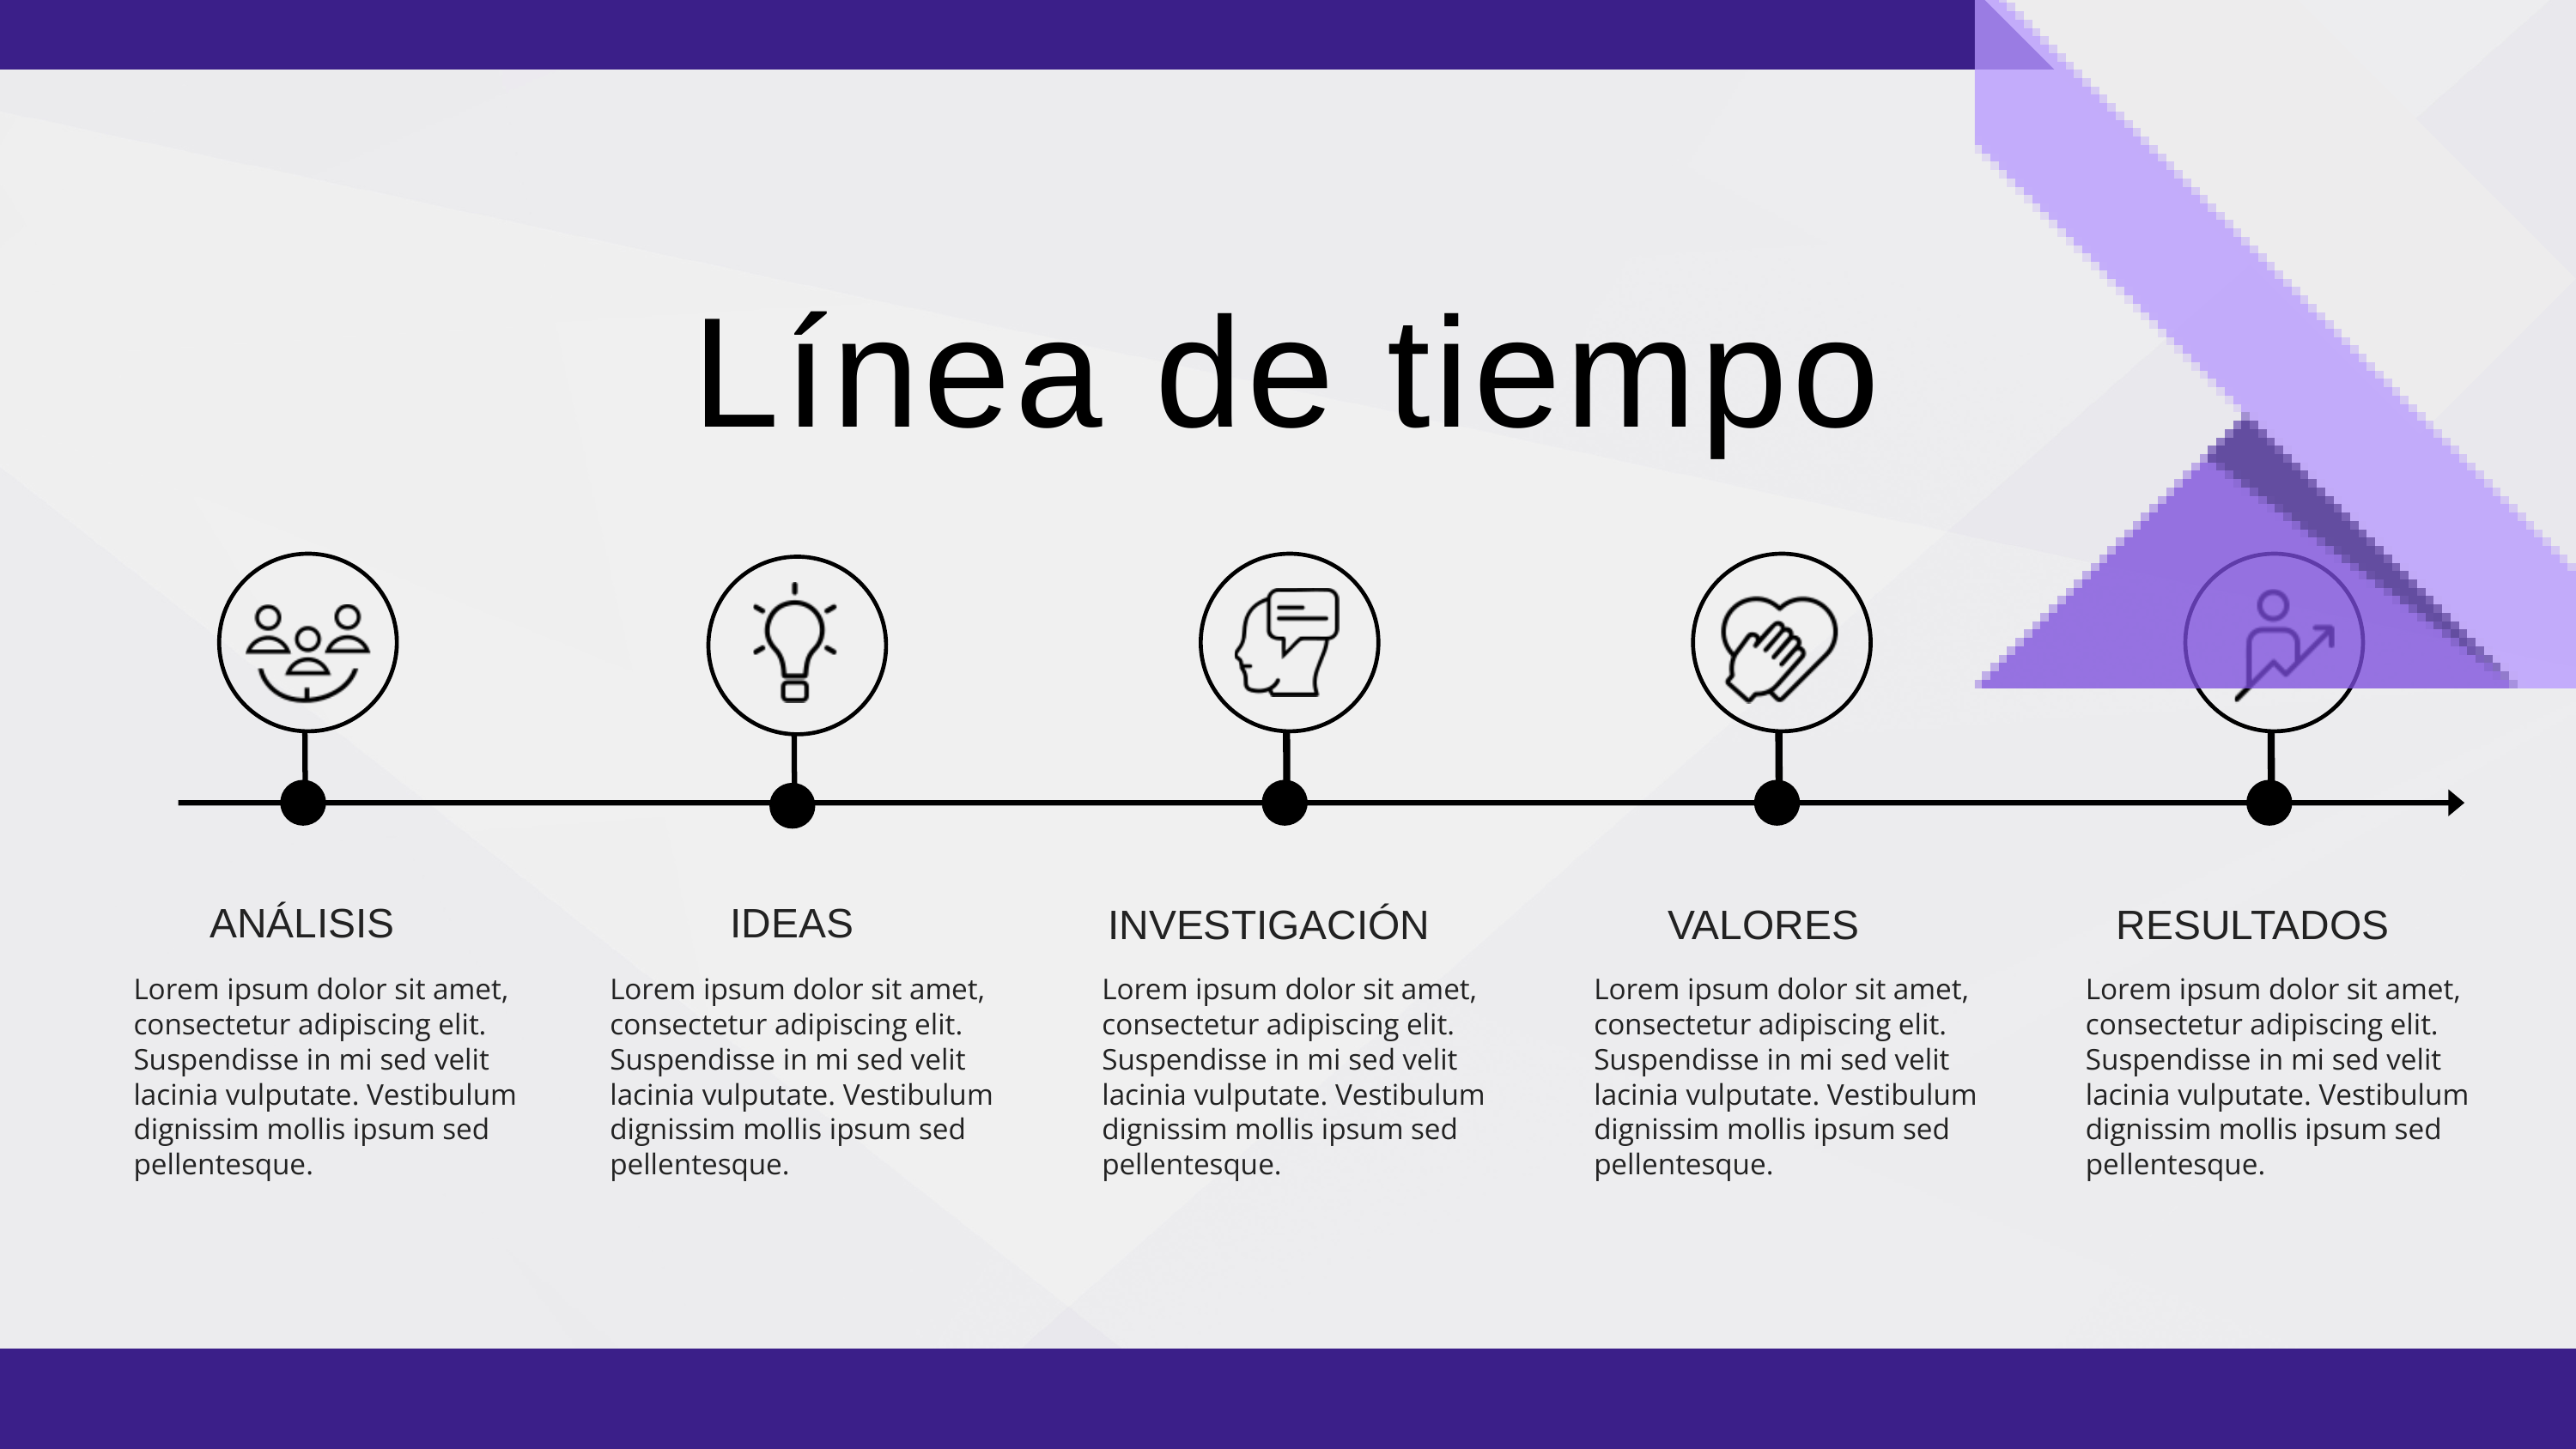

Línea de tiempo

ANÁLISIS
IDEAS
INVESTIGACIÓN
VALORES
RESULTADOS
Lorem ipsum dolor sit amet, consectetur adipiscing elit. Suspendisse in mi sed velit lacinia vulputate. Vestibulum dignissim mollis ipsum sed pellentesque.
Lorem ipsum dolor sit amet, consectetur adipiscing elit. Suspendisse in mi sed velit lacinia vulputate. Vestibulum dignissim mollis ipsum sed pellentesque.
Lorem ipsum dolor sit amet, consectetur adipiscing elit. Suspendisse in mi sed velit lacinia vulputate. Vestibulum dignissim mollis ipsum sed pellentesque.
Lorem ipsum dolor sit amet, consectetur adipiscing elit. Suspendisse in mi sed velit lacinia vulputate. Vestibulum dignissim mollis ipsum sed pellentesque.
Lorem ipsum dolor sit amet, consectetur adipiscing elit. Suspendisse in mi sed velit lacinia vulputate. Vestibulum dignissim mollis ipsum sed pellentesque.